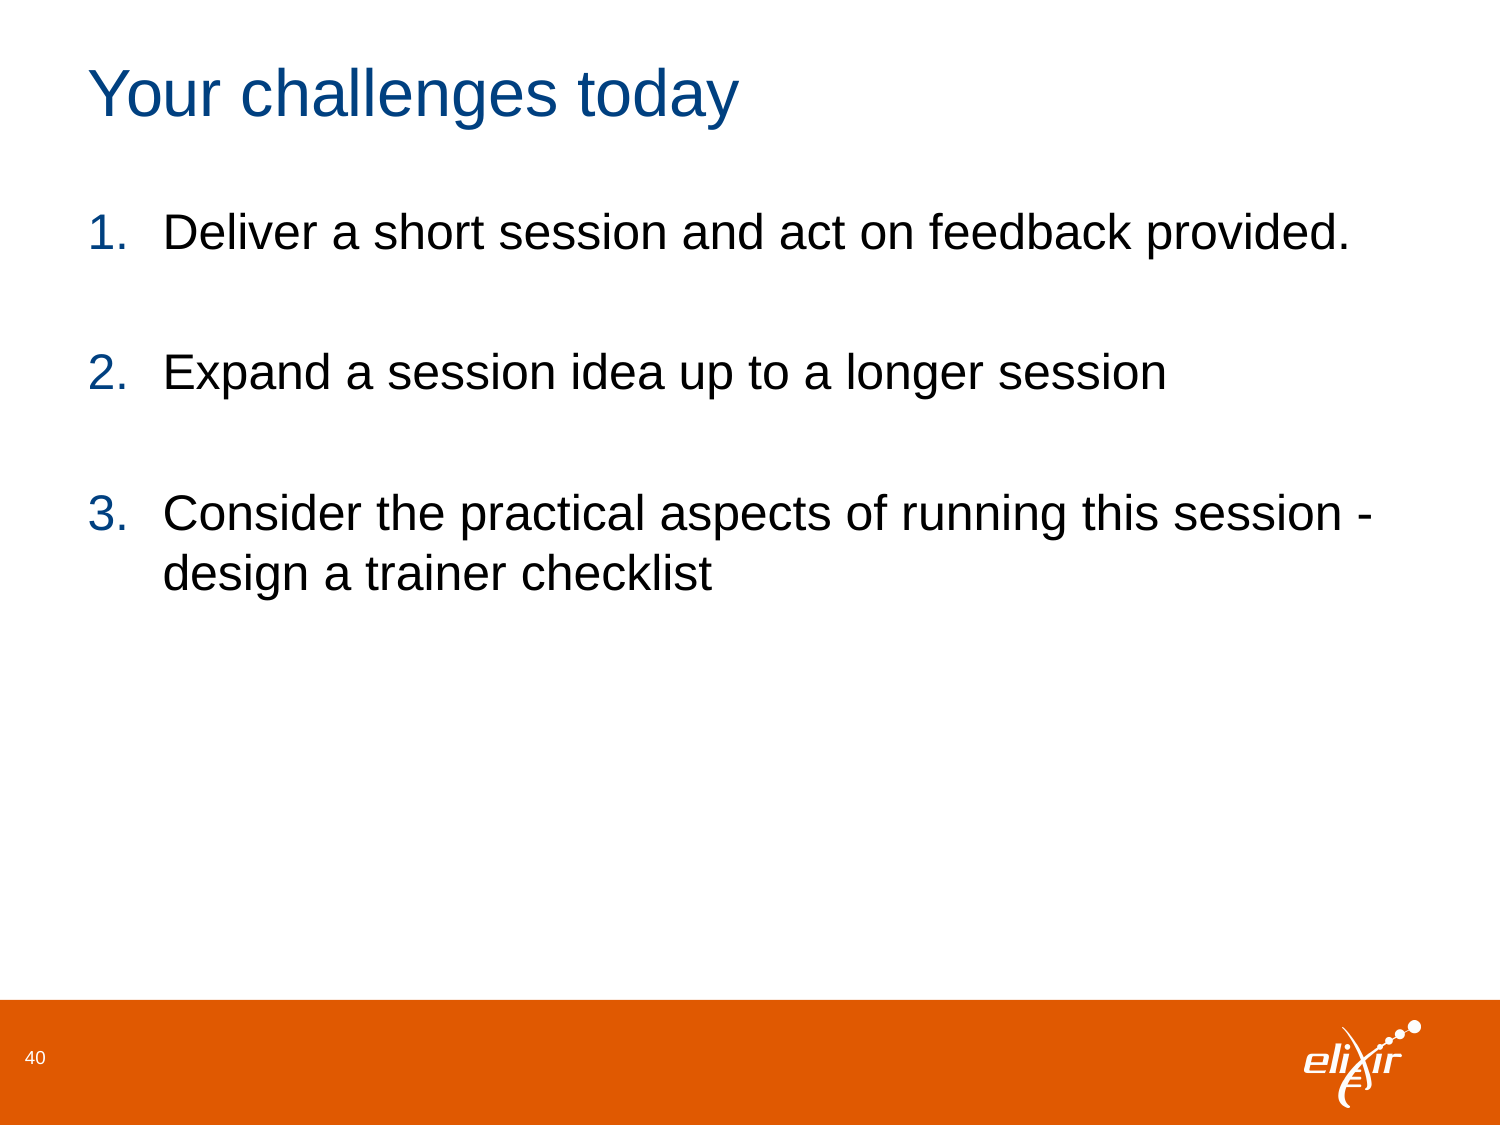

# Your challenges today
Deliver a short session and act on feedback provided.

Expand a session idea up to a longer session

Consider the practical aspects of running this session - design a trainer checklist
40